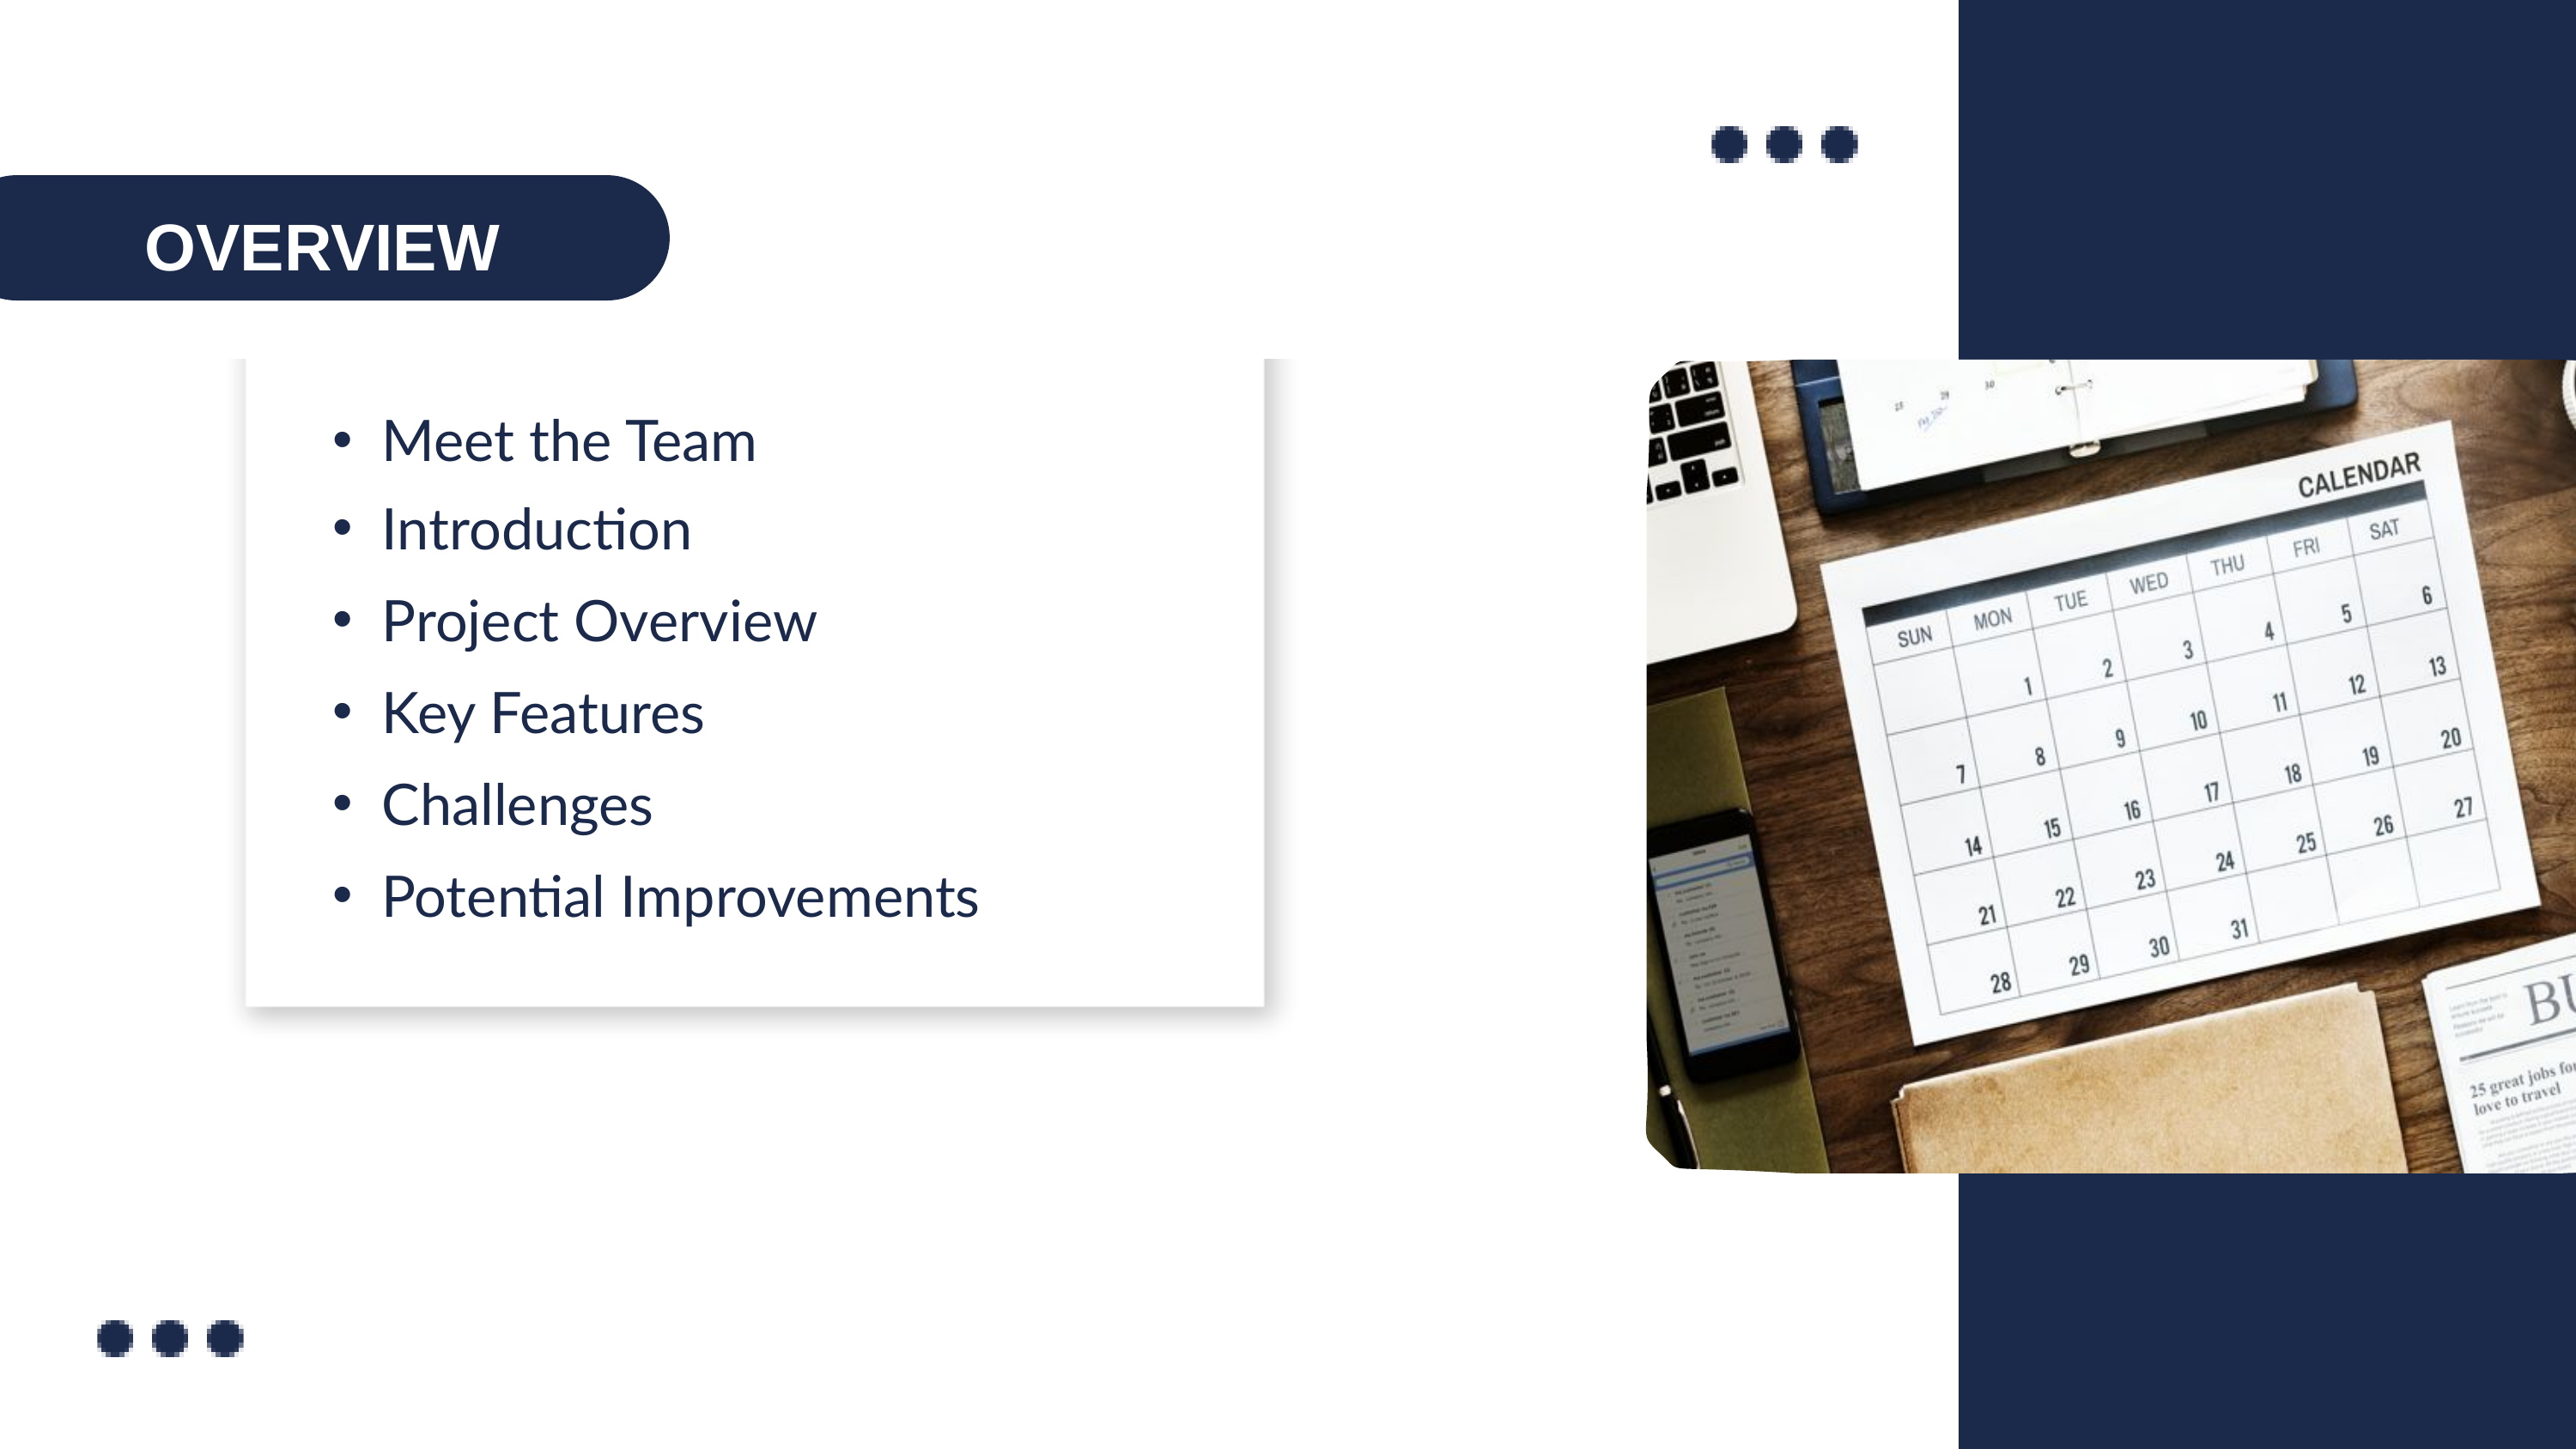

OVERVIEW

Meet the Team

Introduction
Project Overview
Key Features
Challenges
Potential Improvements